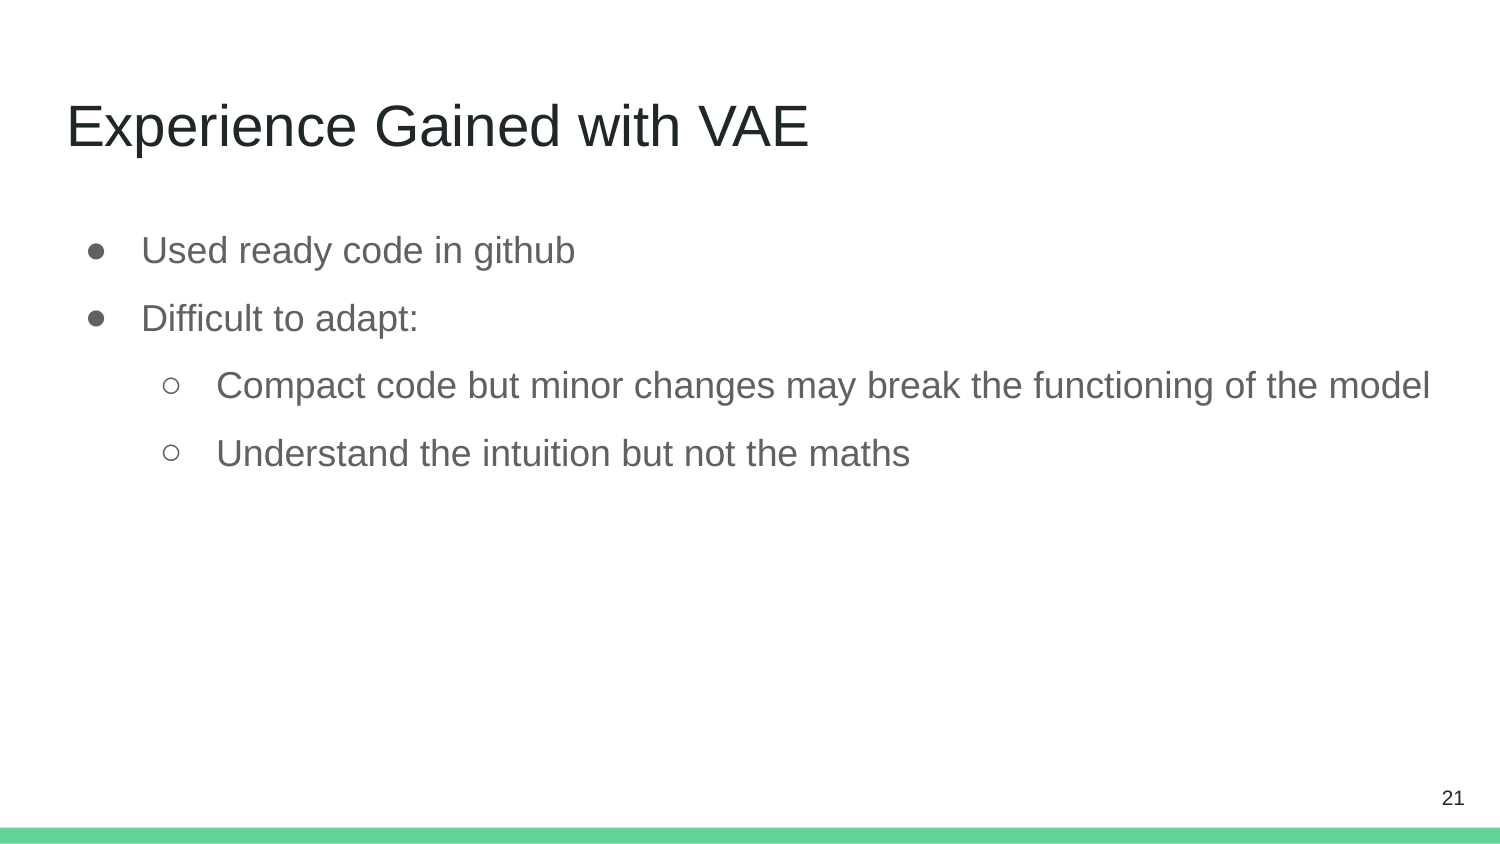

# Experience Gained with VAE
Used ready code in github
Difficult to adapt:
Compact code but minor changes may break the functioning of the model
Understand the intuition but not the maths
21